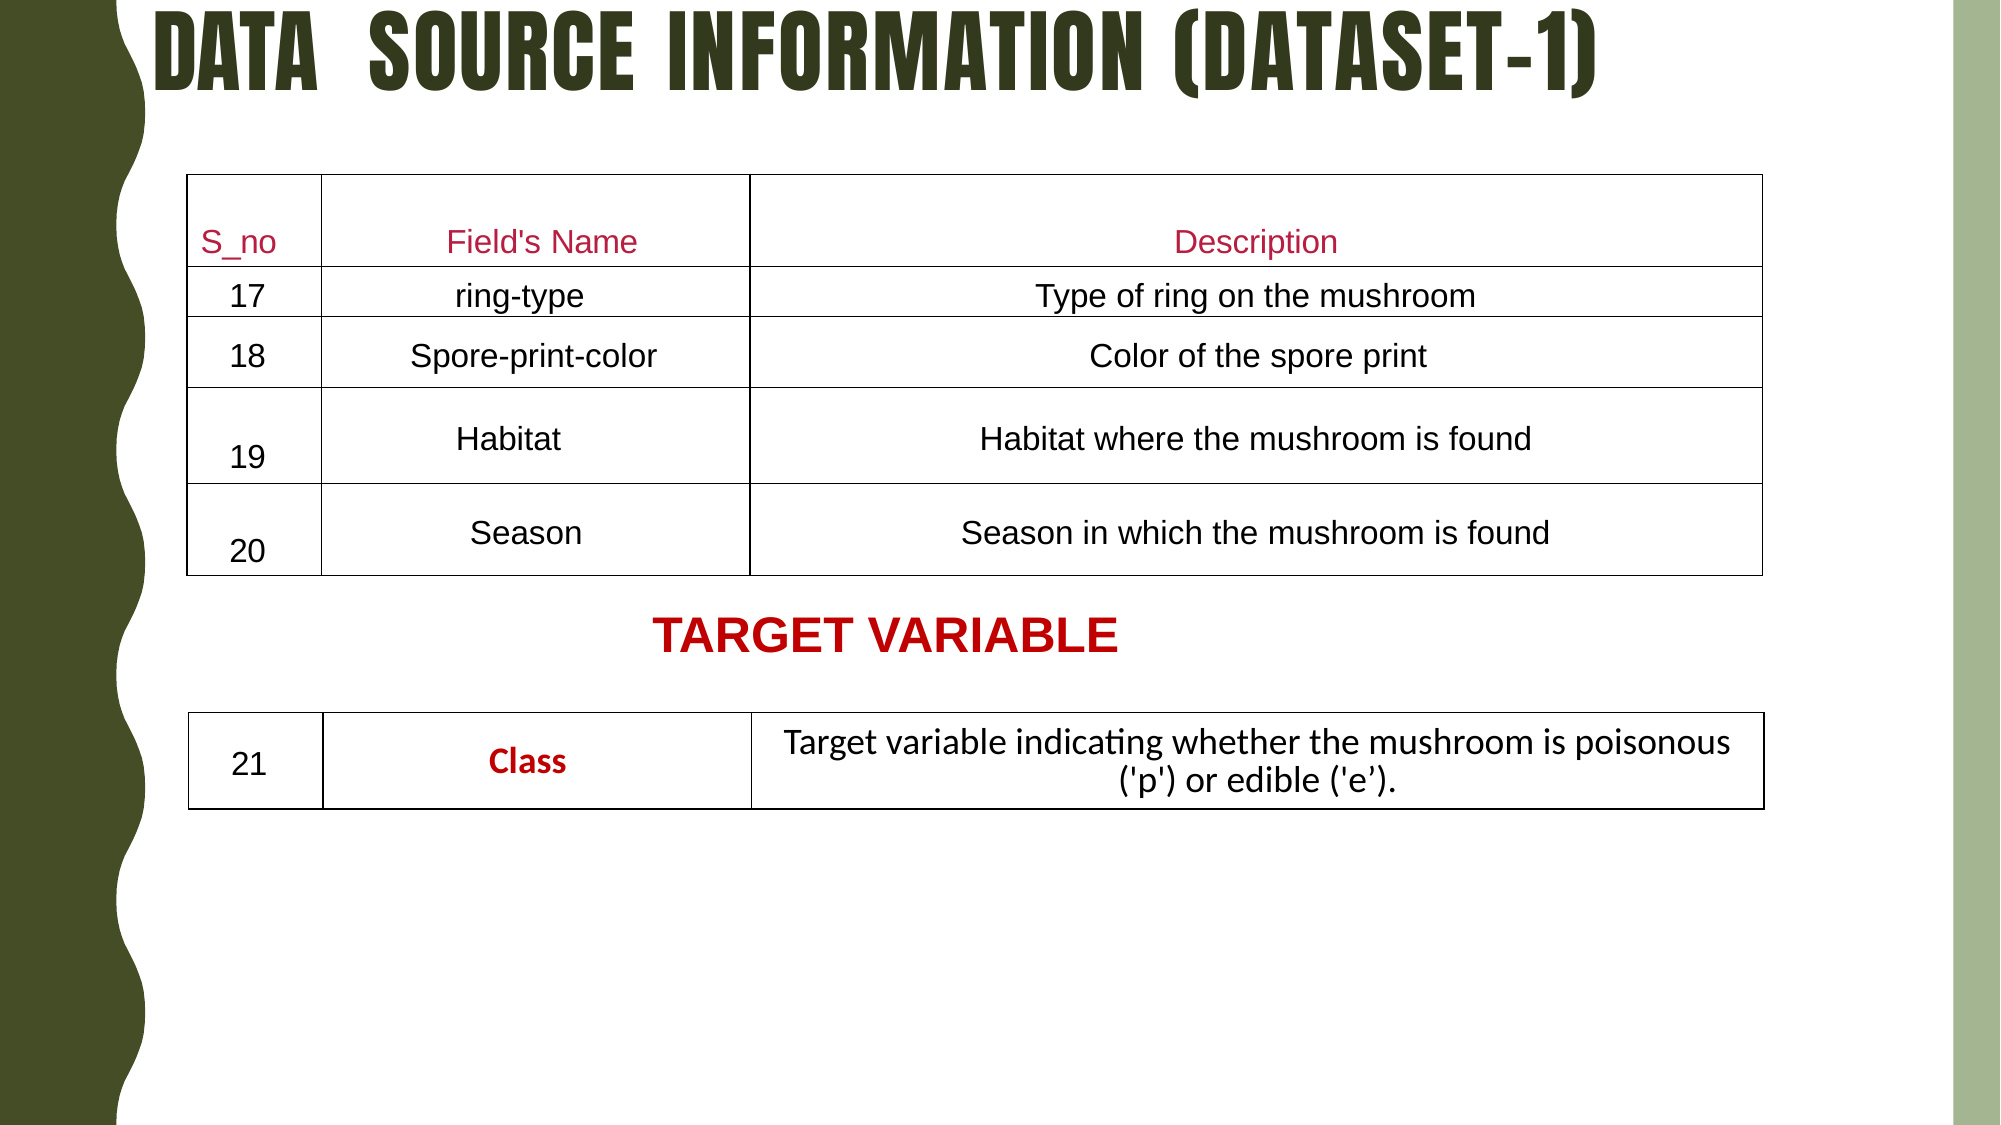

# DATA	SOURCE INFORMATION (DATASET-1)
| S\_no | Field's Name | Description |
| --- | --- | --- |
| 17 | ring-type | Type of ring on the mushroom |
| 18 | Spore-print-color | Color of the spore print |
| 19 | Habitat | Habitat where the mushroom is found |
| 20 | Season | Season in which the mushroom is found |
TARGET VARIABLE
| 21 | Class | Target variable indicating whether the mushroom is poisonous ('p') or edible ('e’). |
| --- | --- | --- |